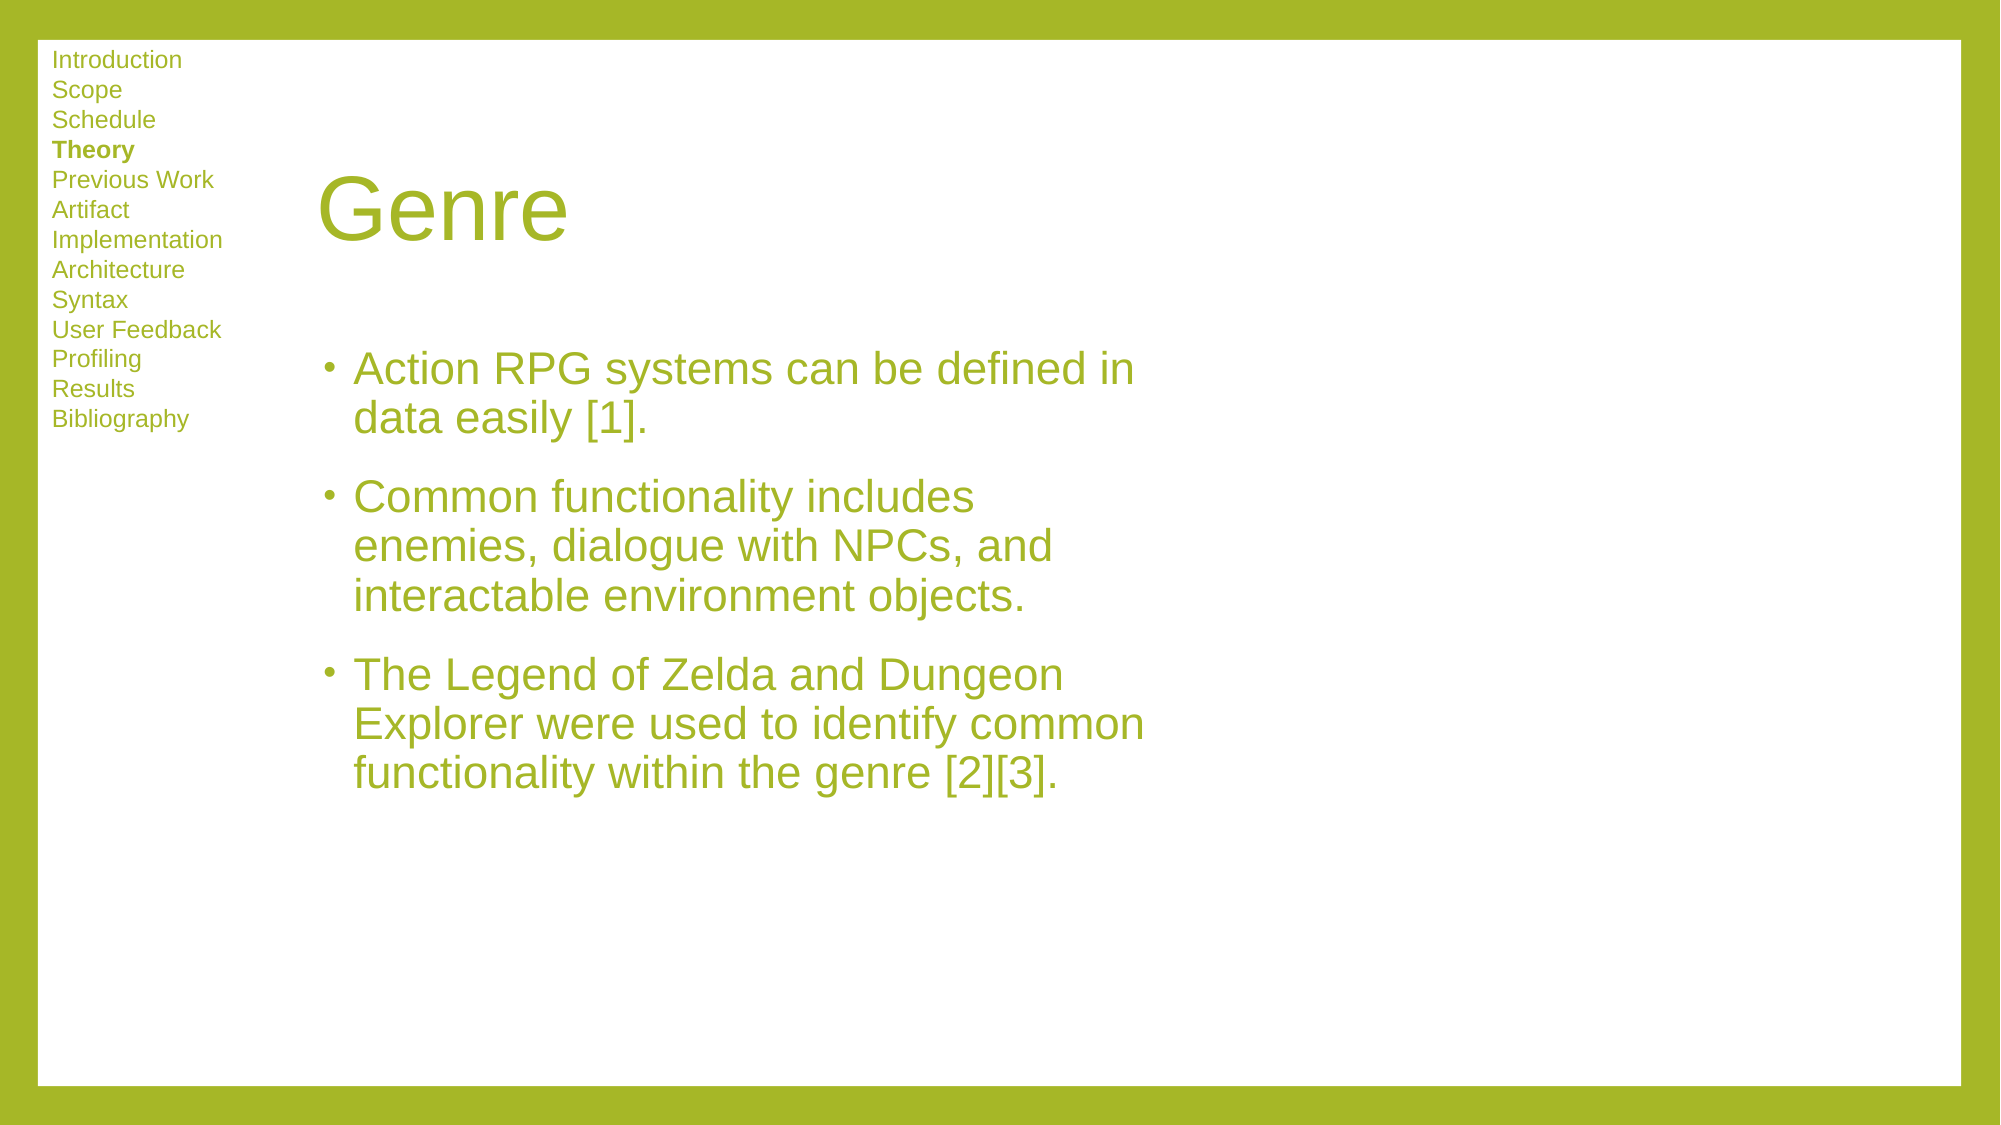

Introduction
Scope
Schedule
Theory
Previous Work
Artifact
Implementation
Architecture
Syntax
User Feedback
Profiling Results
Bibliography
# Genre
Action RPG systems can be defined in data easily [1].
Common functionality includes enemies, dialogue with NPCs, and interactable environment objects.
The Legend of Zelda and Dungeon Explorer were used to identify common functionality within the genre [2][3].